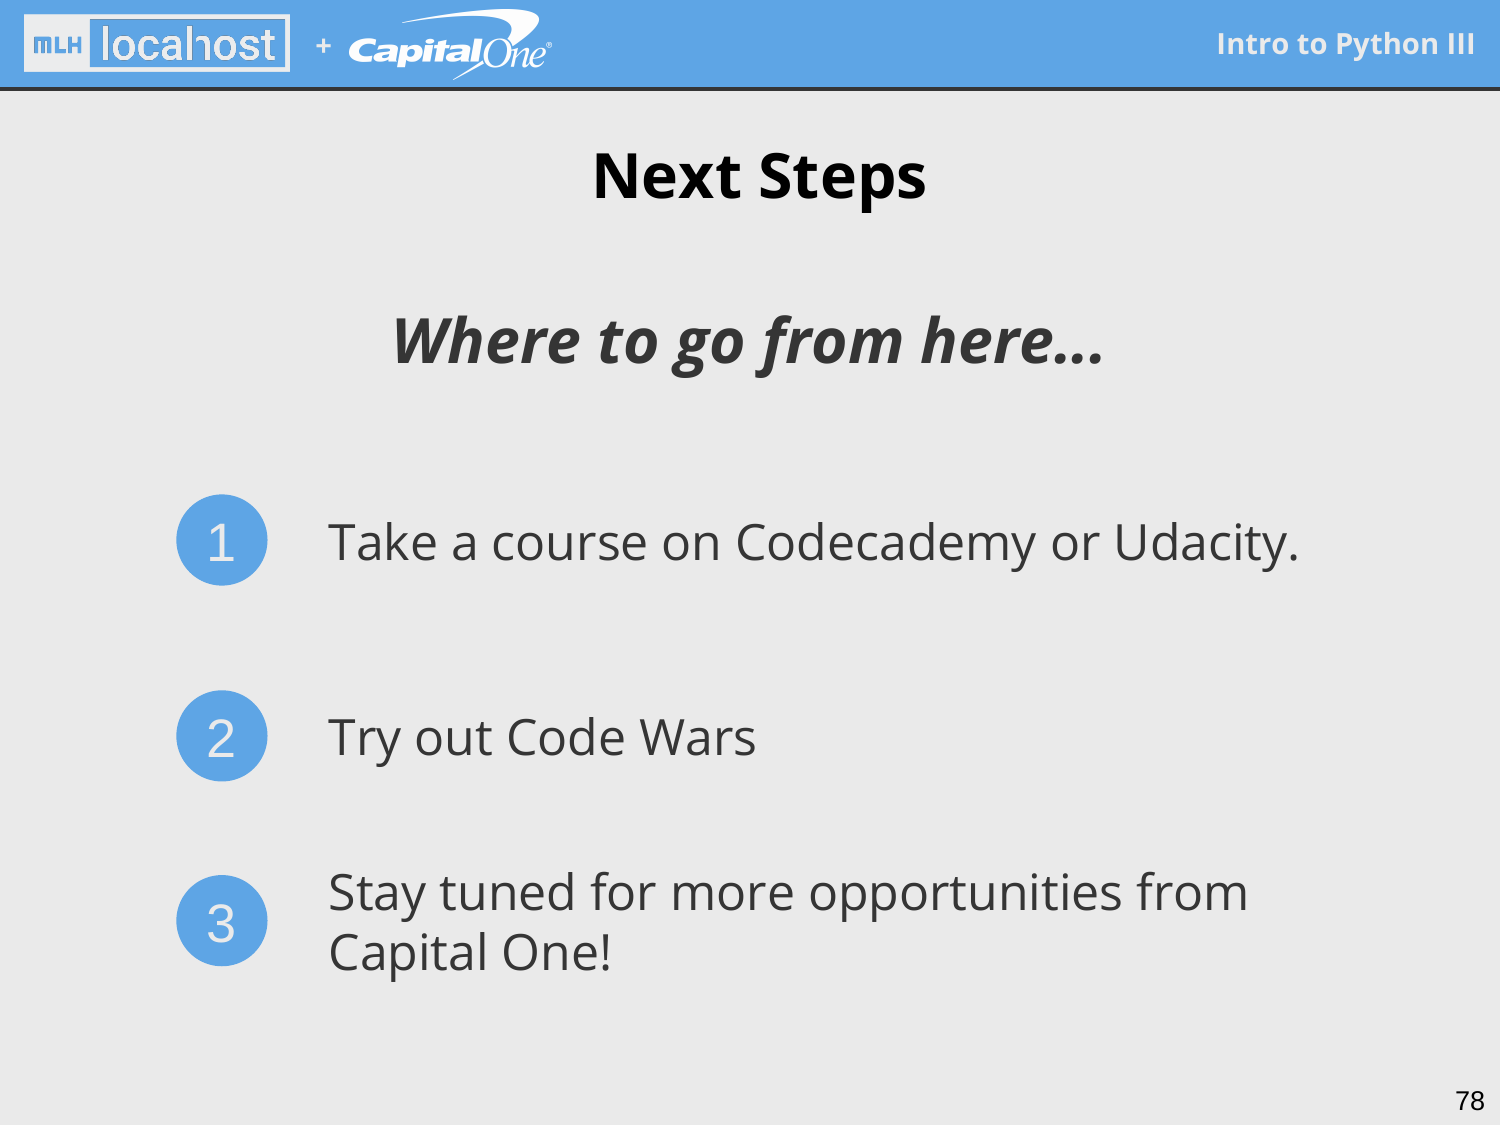

# Next Steps
Where to go from here...
Take a course on Codecademy or Udacity.
1
Try out Code Wars
2
Stay tuned for more opportunities from Capital One!
3